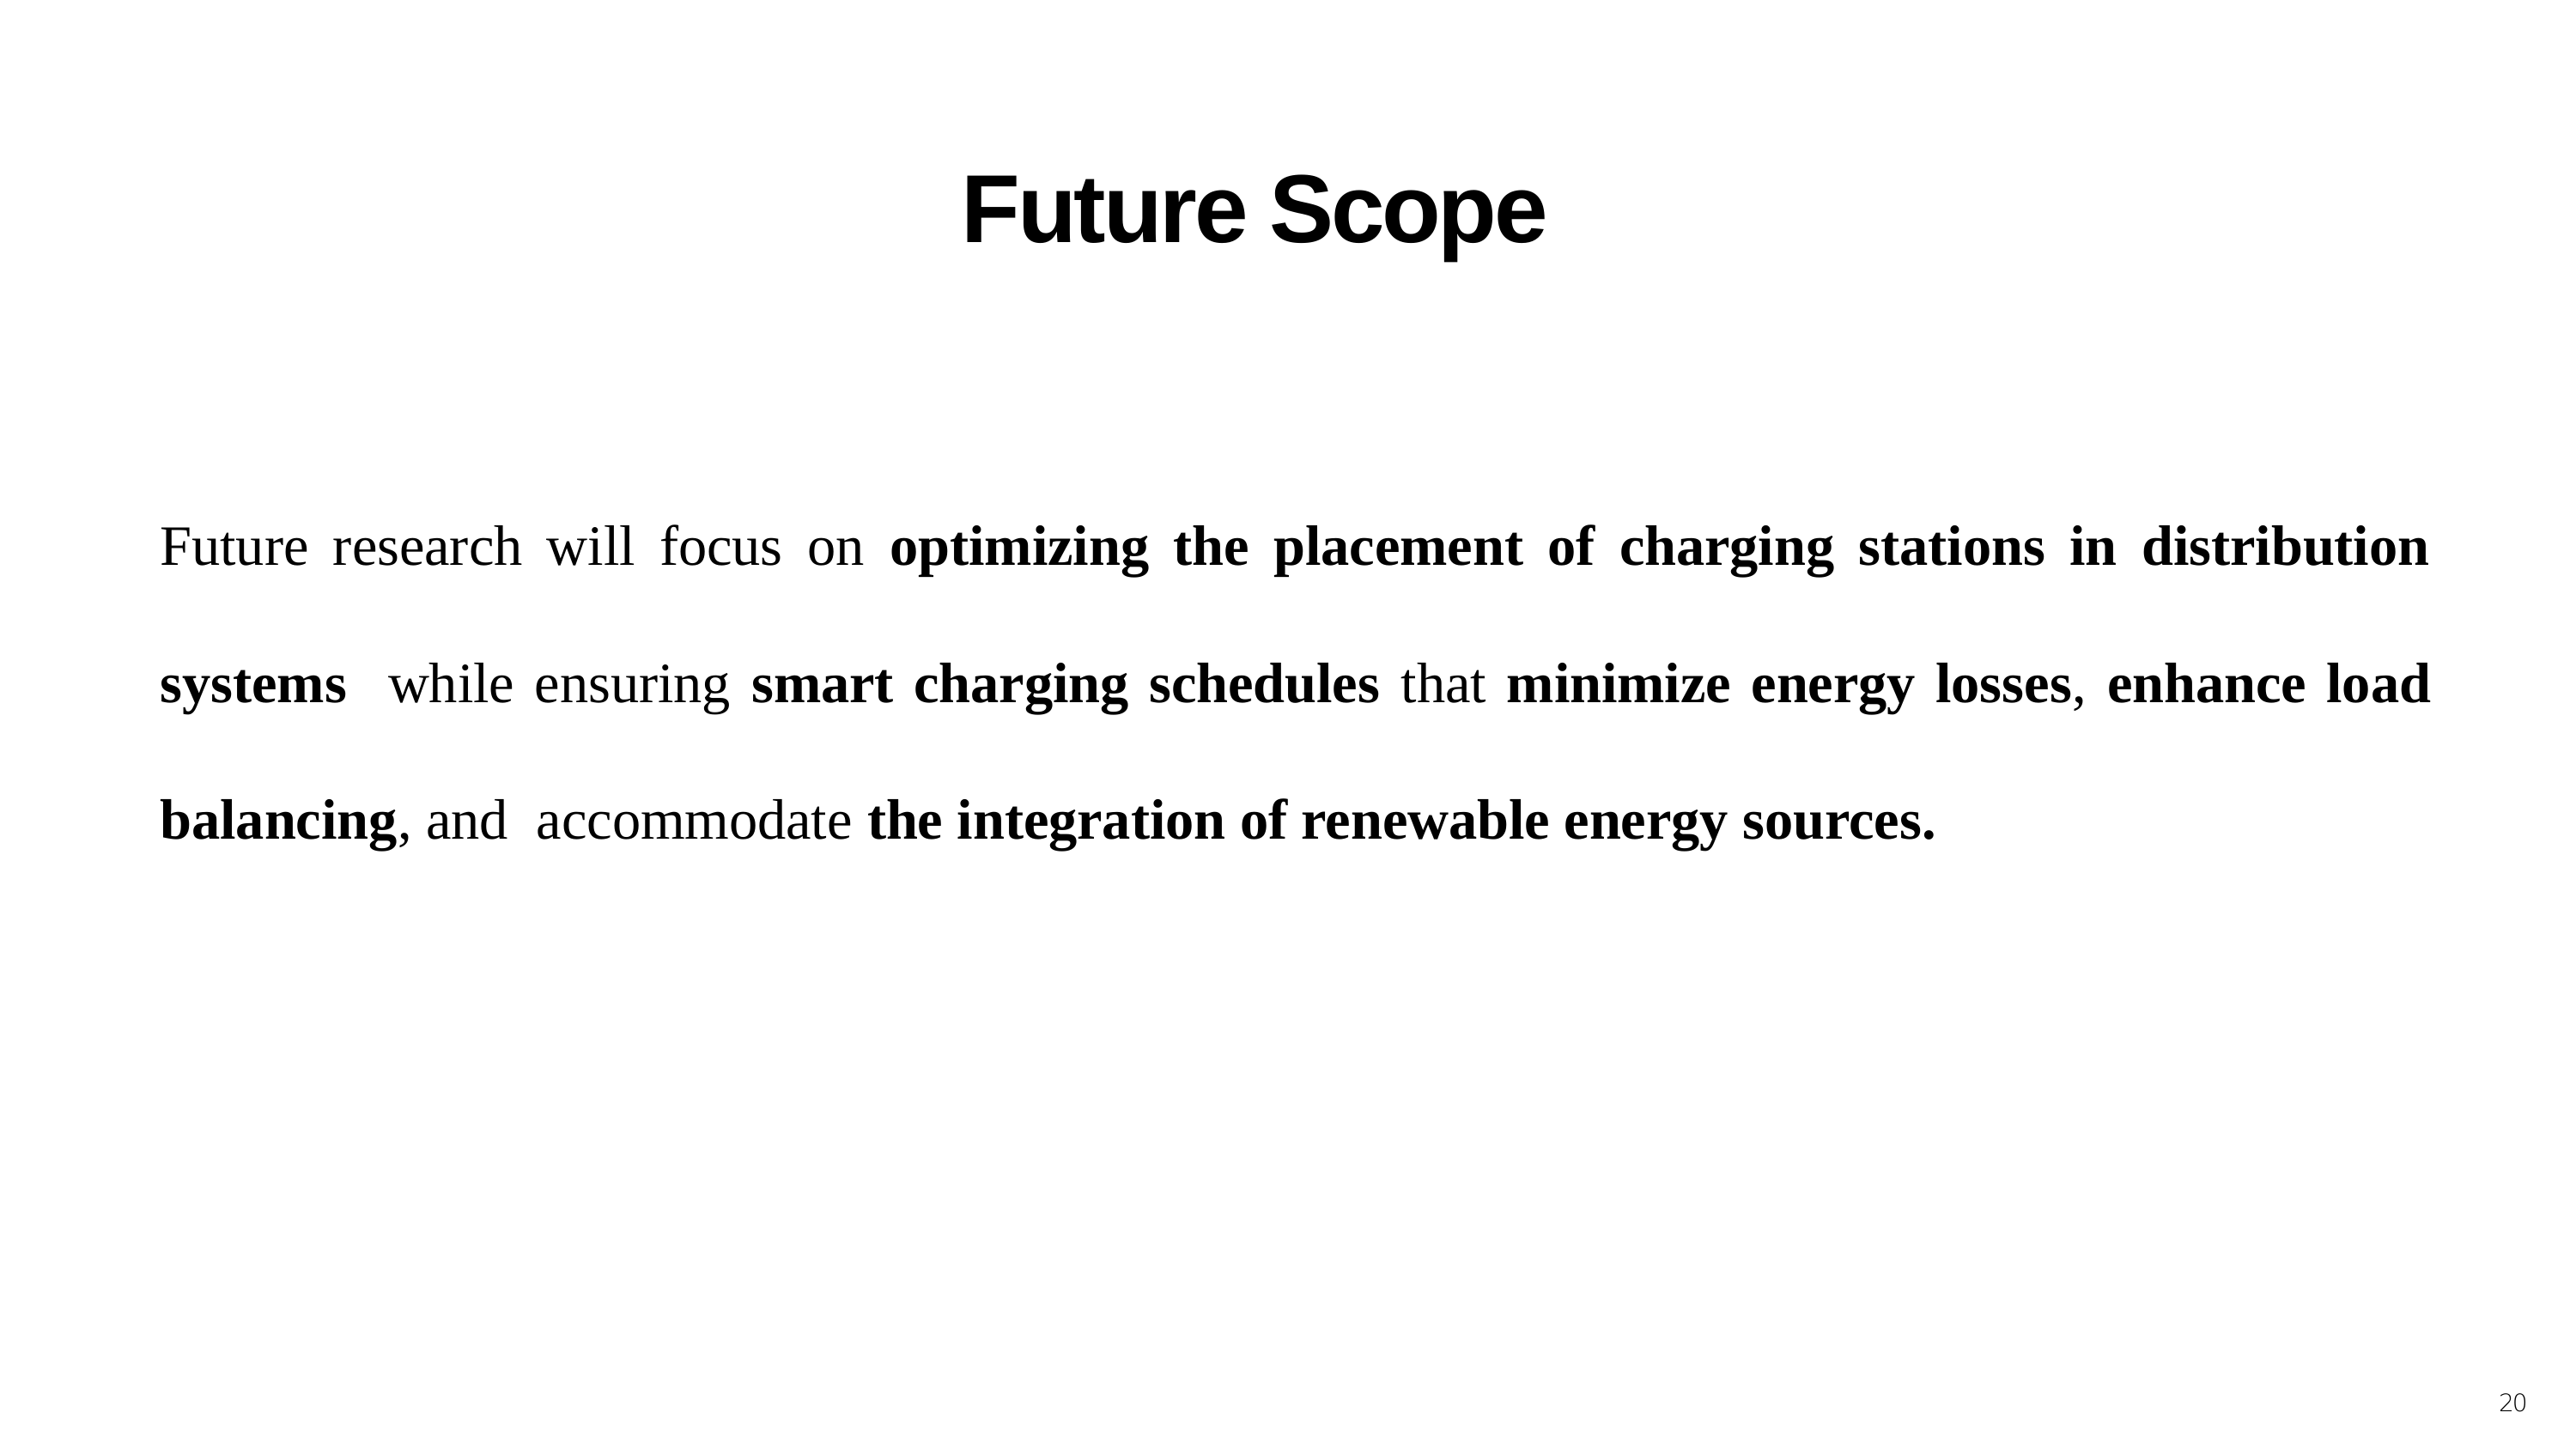

Future Scope
Future research will focus on optimizing the placement of charging stations in distribution systems  while ensuring smart charging schedules that minimize energy losses, enhance load balancing, and  accommodate the integration of renewable energy sources.
20